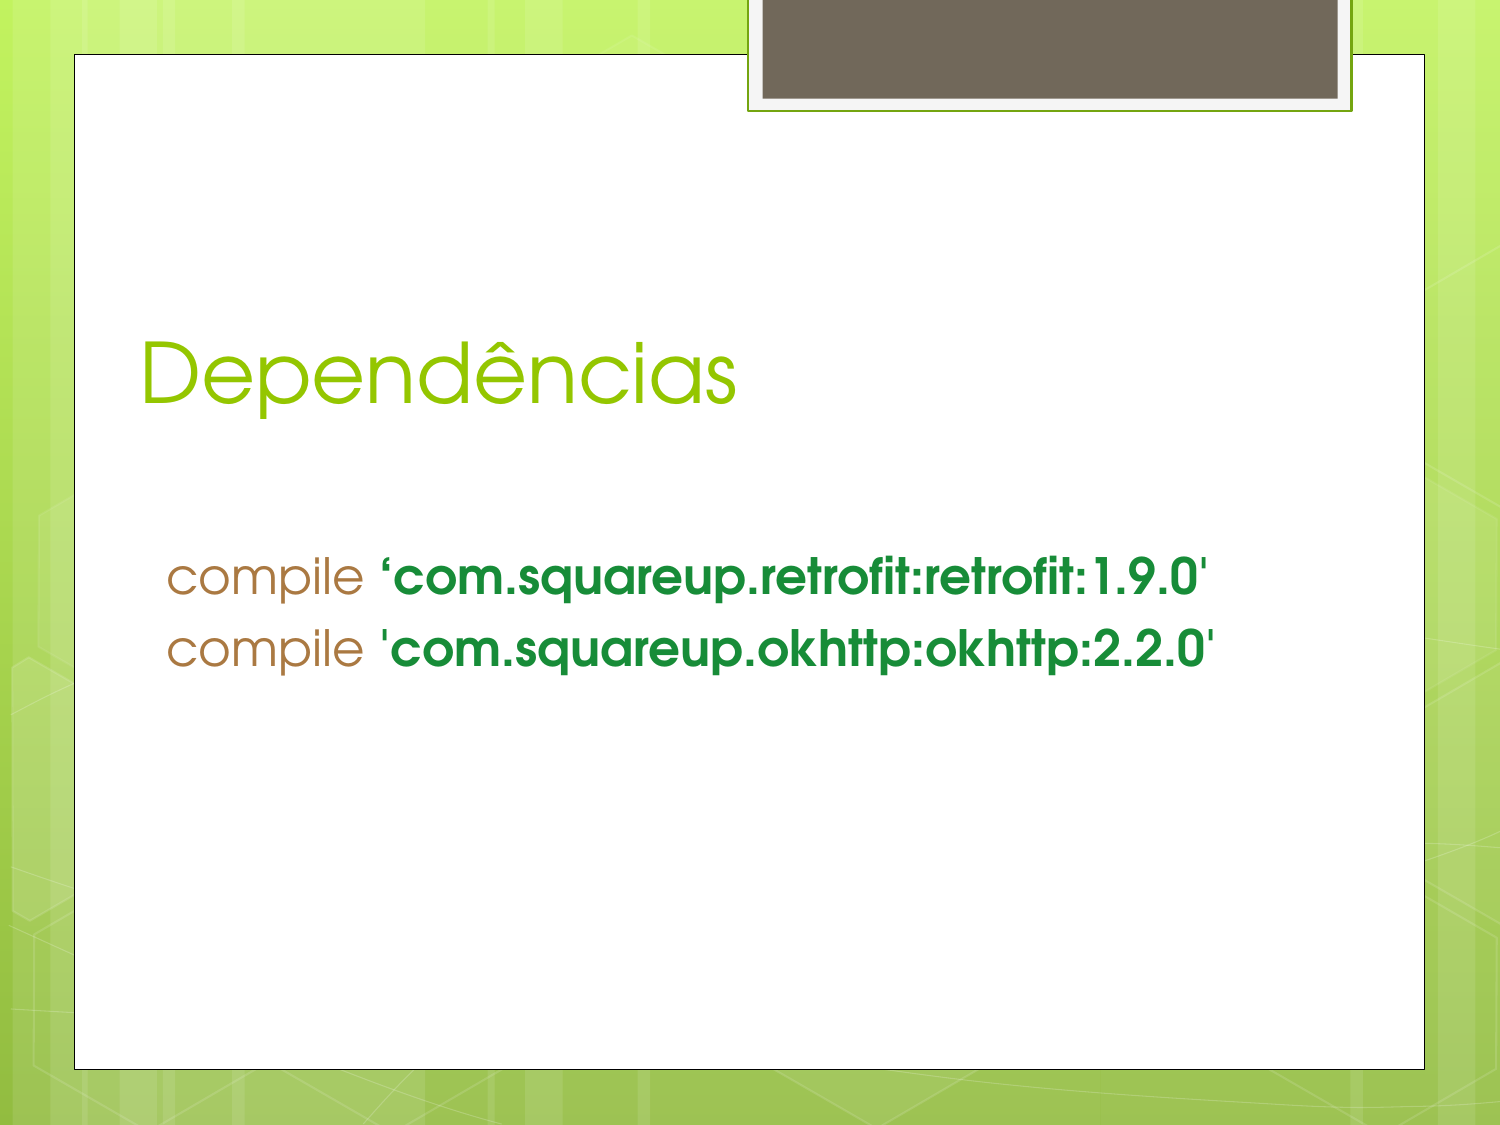

36
# Dependências
compile ‘com.squareup.retrofit:retrofit:1.9.0'
compile 'com.squareup.okhttp:okhttp:2.2.0'